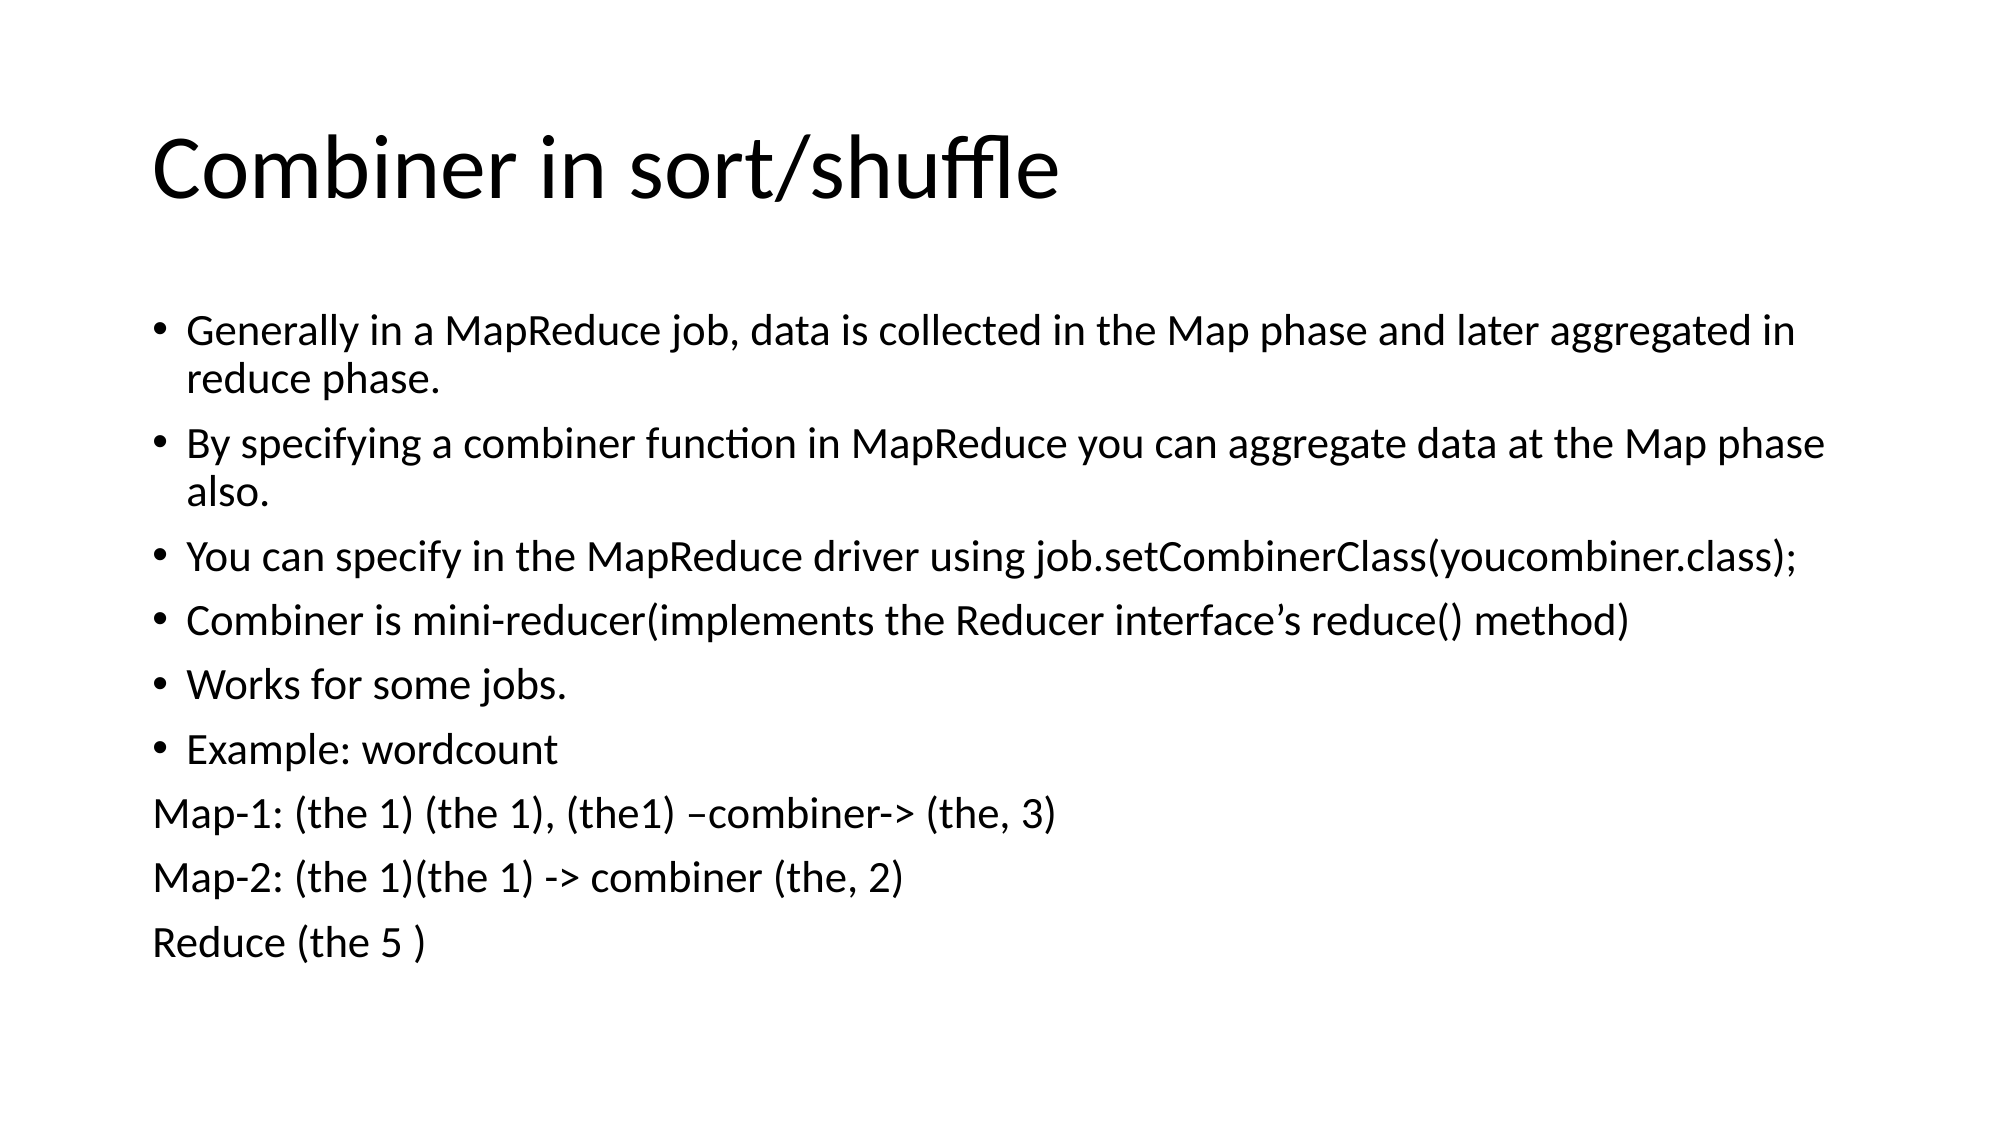

# Combiner in sort/shuffle
Generally in a MapReduce job, data is collected in the Map phase and later aggregated in reduce phase.
By specifying a combiner function in MapReduce you can aggregate data at the Map phase also.
You can specify in the MapReduce driver using job.setCombinerClass(youcombiner.class);
Combiner is mini-reducer(implements the Reducer interface’s reduce() method)
Works for some jobs.
Example: wordcount
Map-1: (the 1) (the 1), (the1) –combiner-> (the, 3)
Map-2: (the 1)(the 1) -> combiner (the, 2)
Reduce (the 5 )